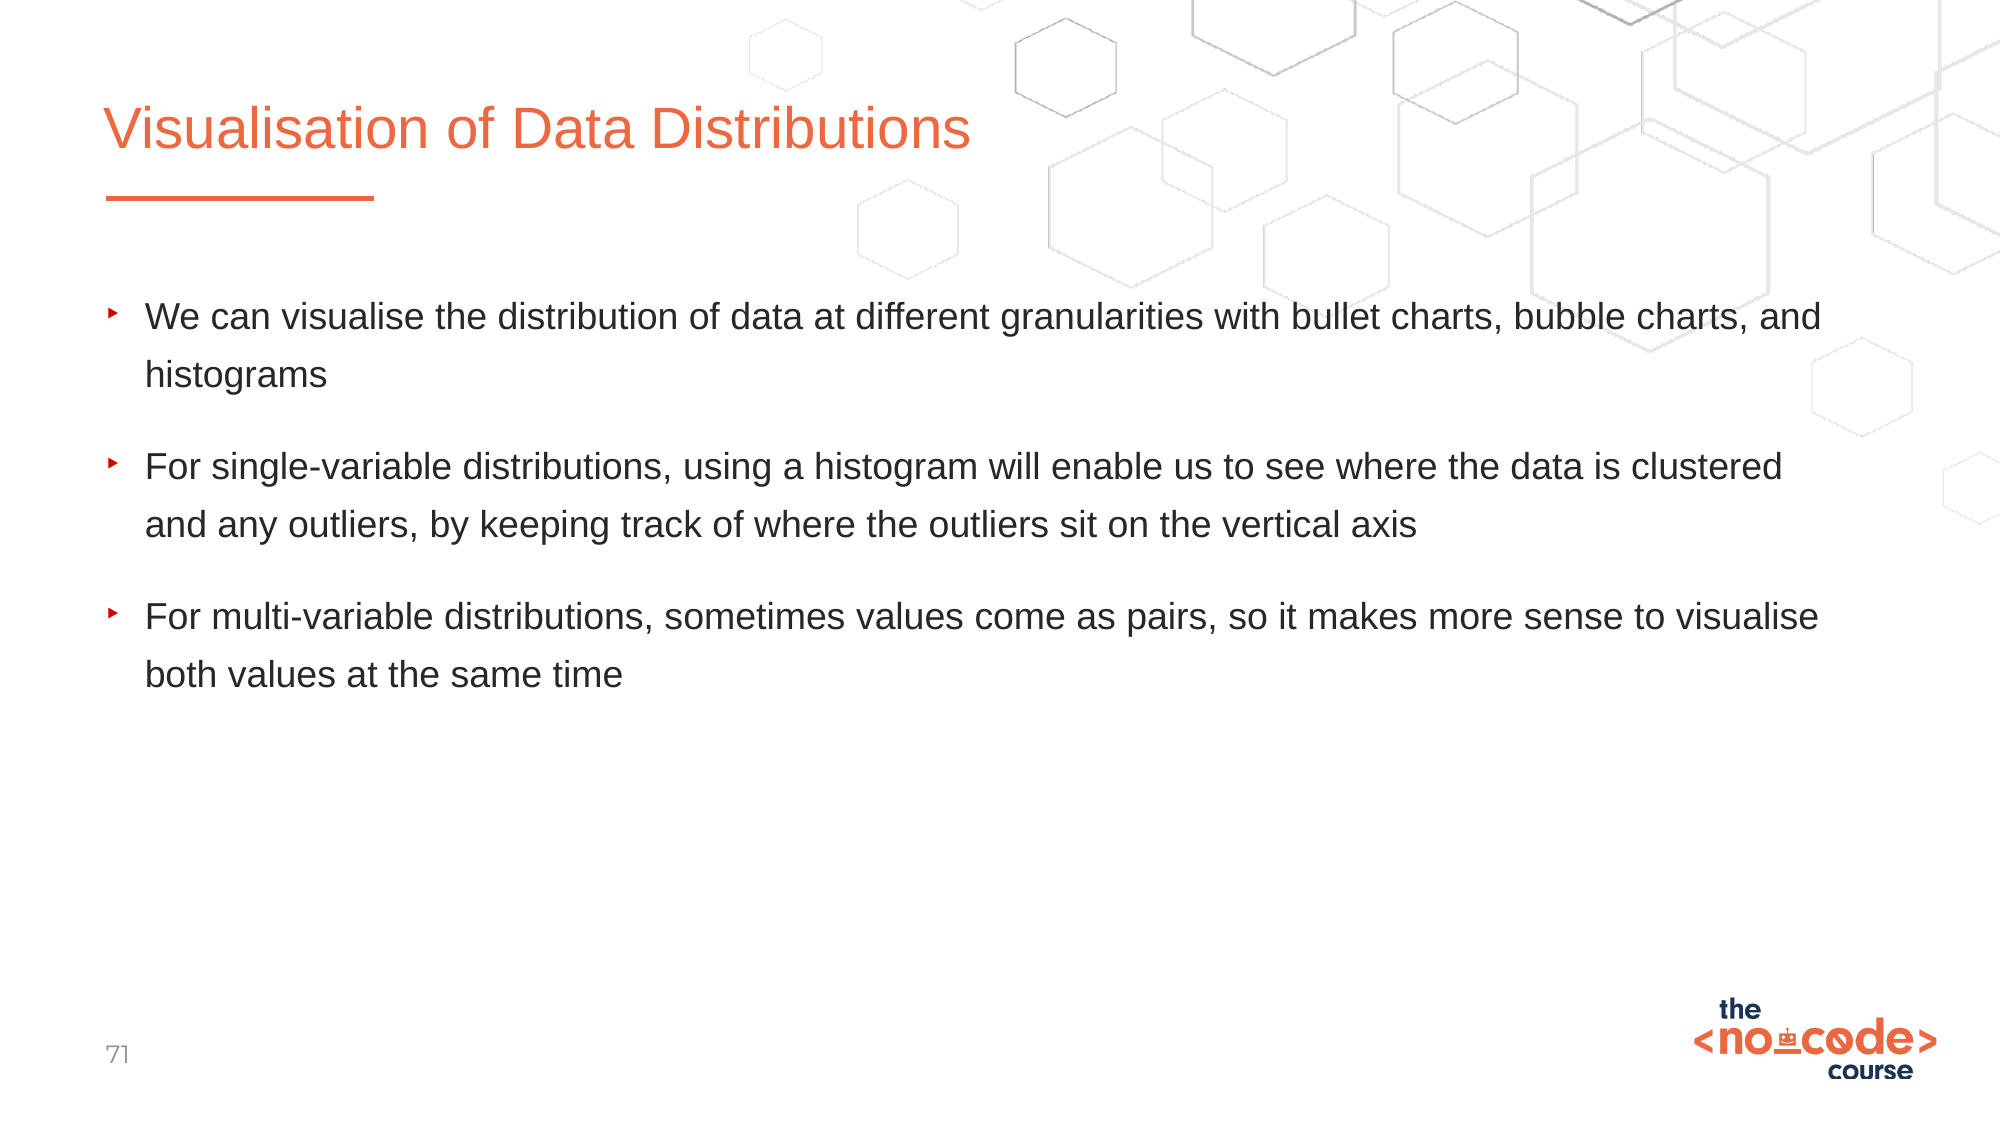

# Visualisation of Data Distributions
We can visualise the distribution of data at different granularities with bullet charts, bubble charts, and histograms
For single-variable distributions, using a histogram will enable us to see where the data is clustered and any outliers, by keeping track of where the outliers sit on the vertical axis
For multi-variable distributions, sometimes values come as pairs, so it makes more sense to visualise both values at the same time
71